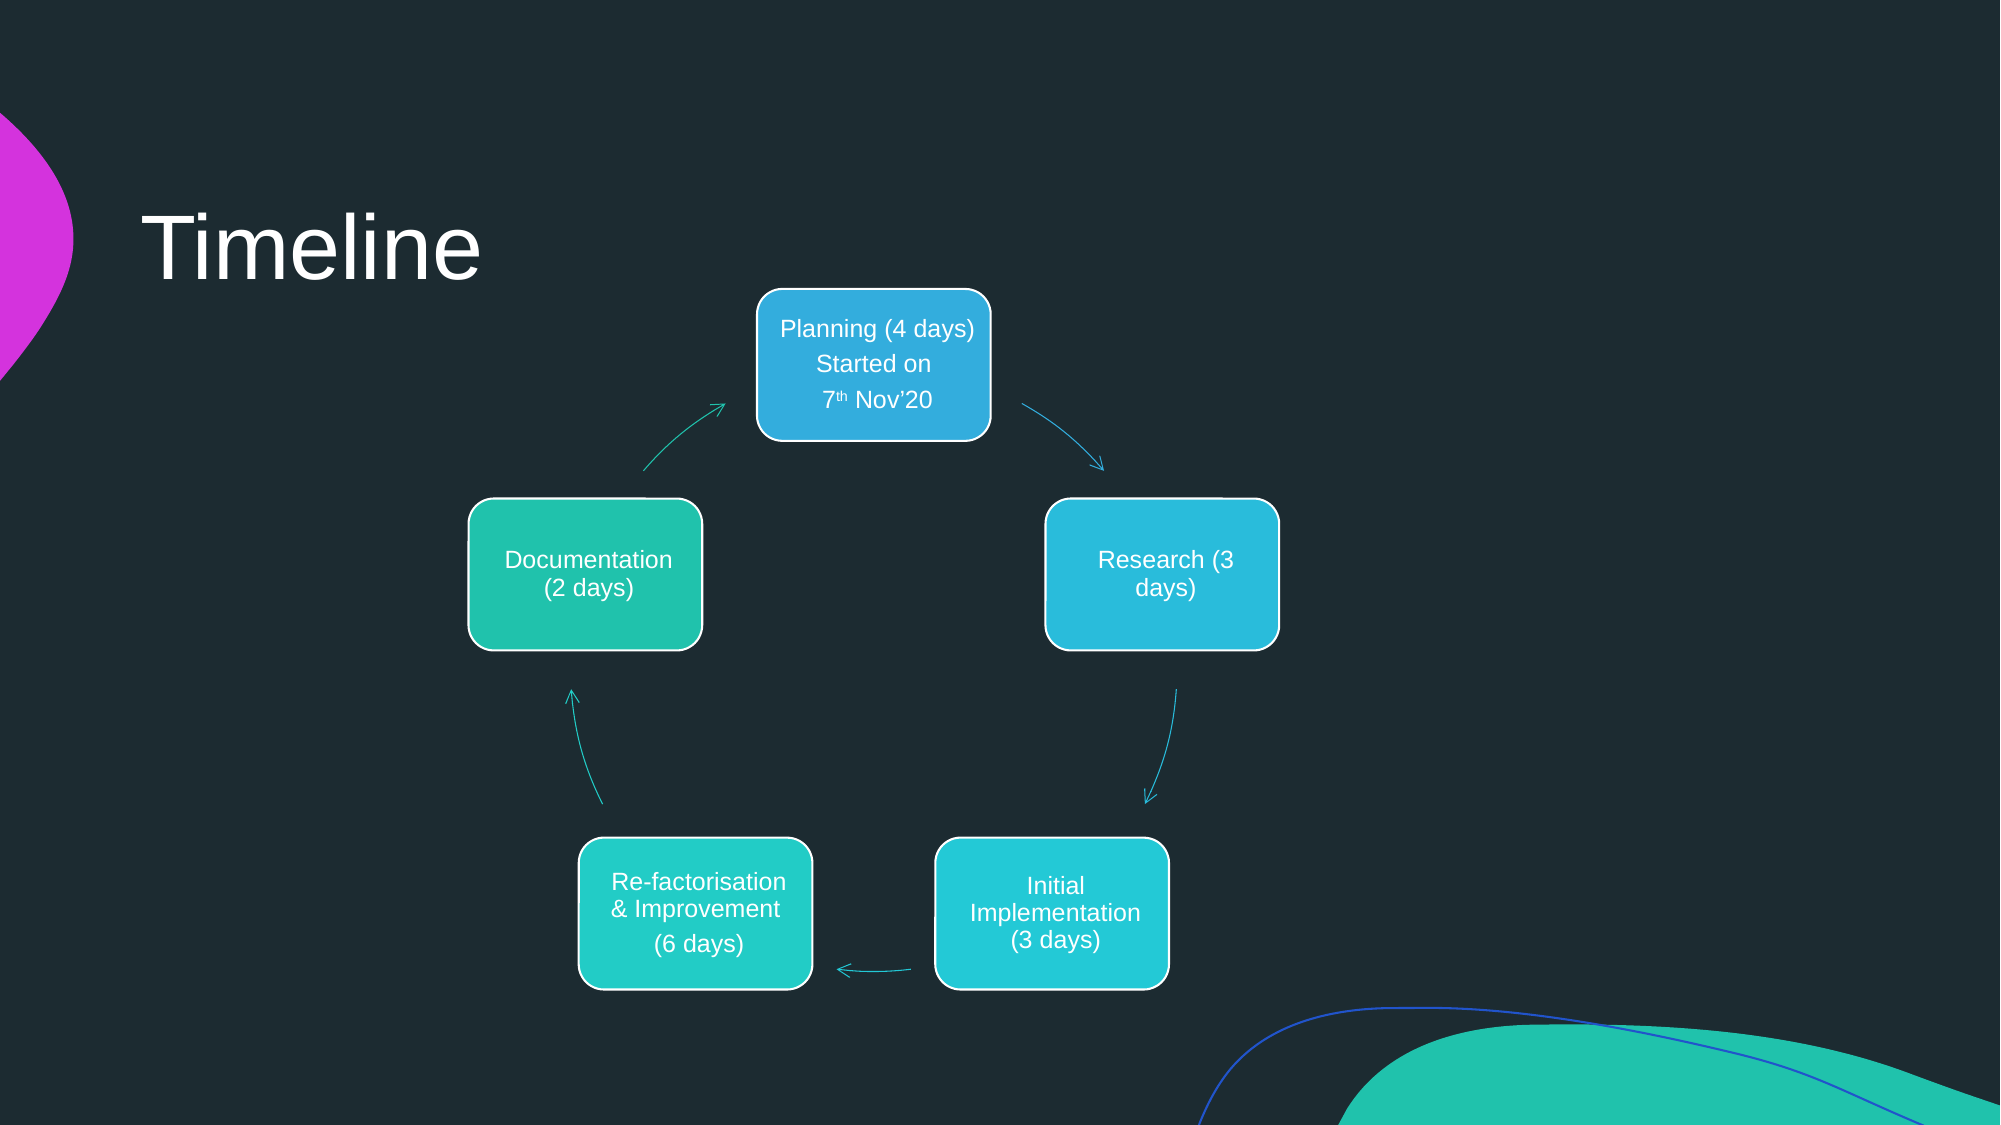

# Timeline
Planning (4 days)
Started on
7th Nov’20
Research (3 days)
Initial Implementation (3 days)
Re-factorisation & Improvement
(6 days)
Documentation (2 days)